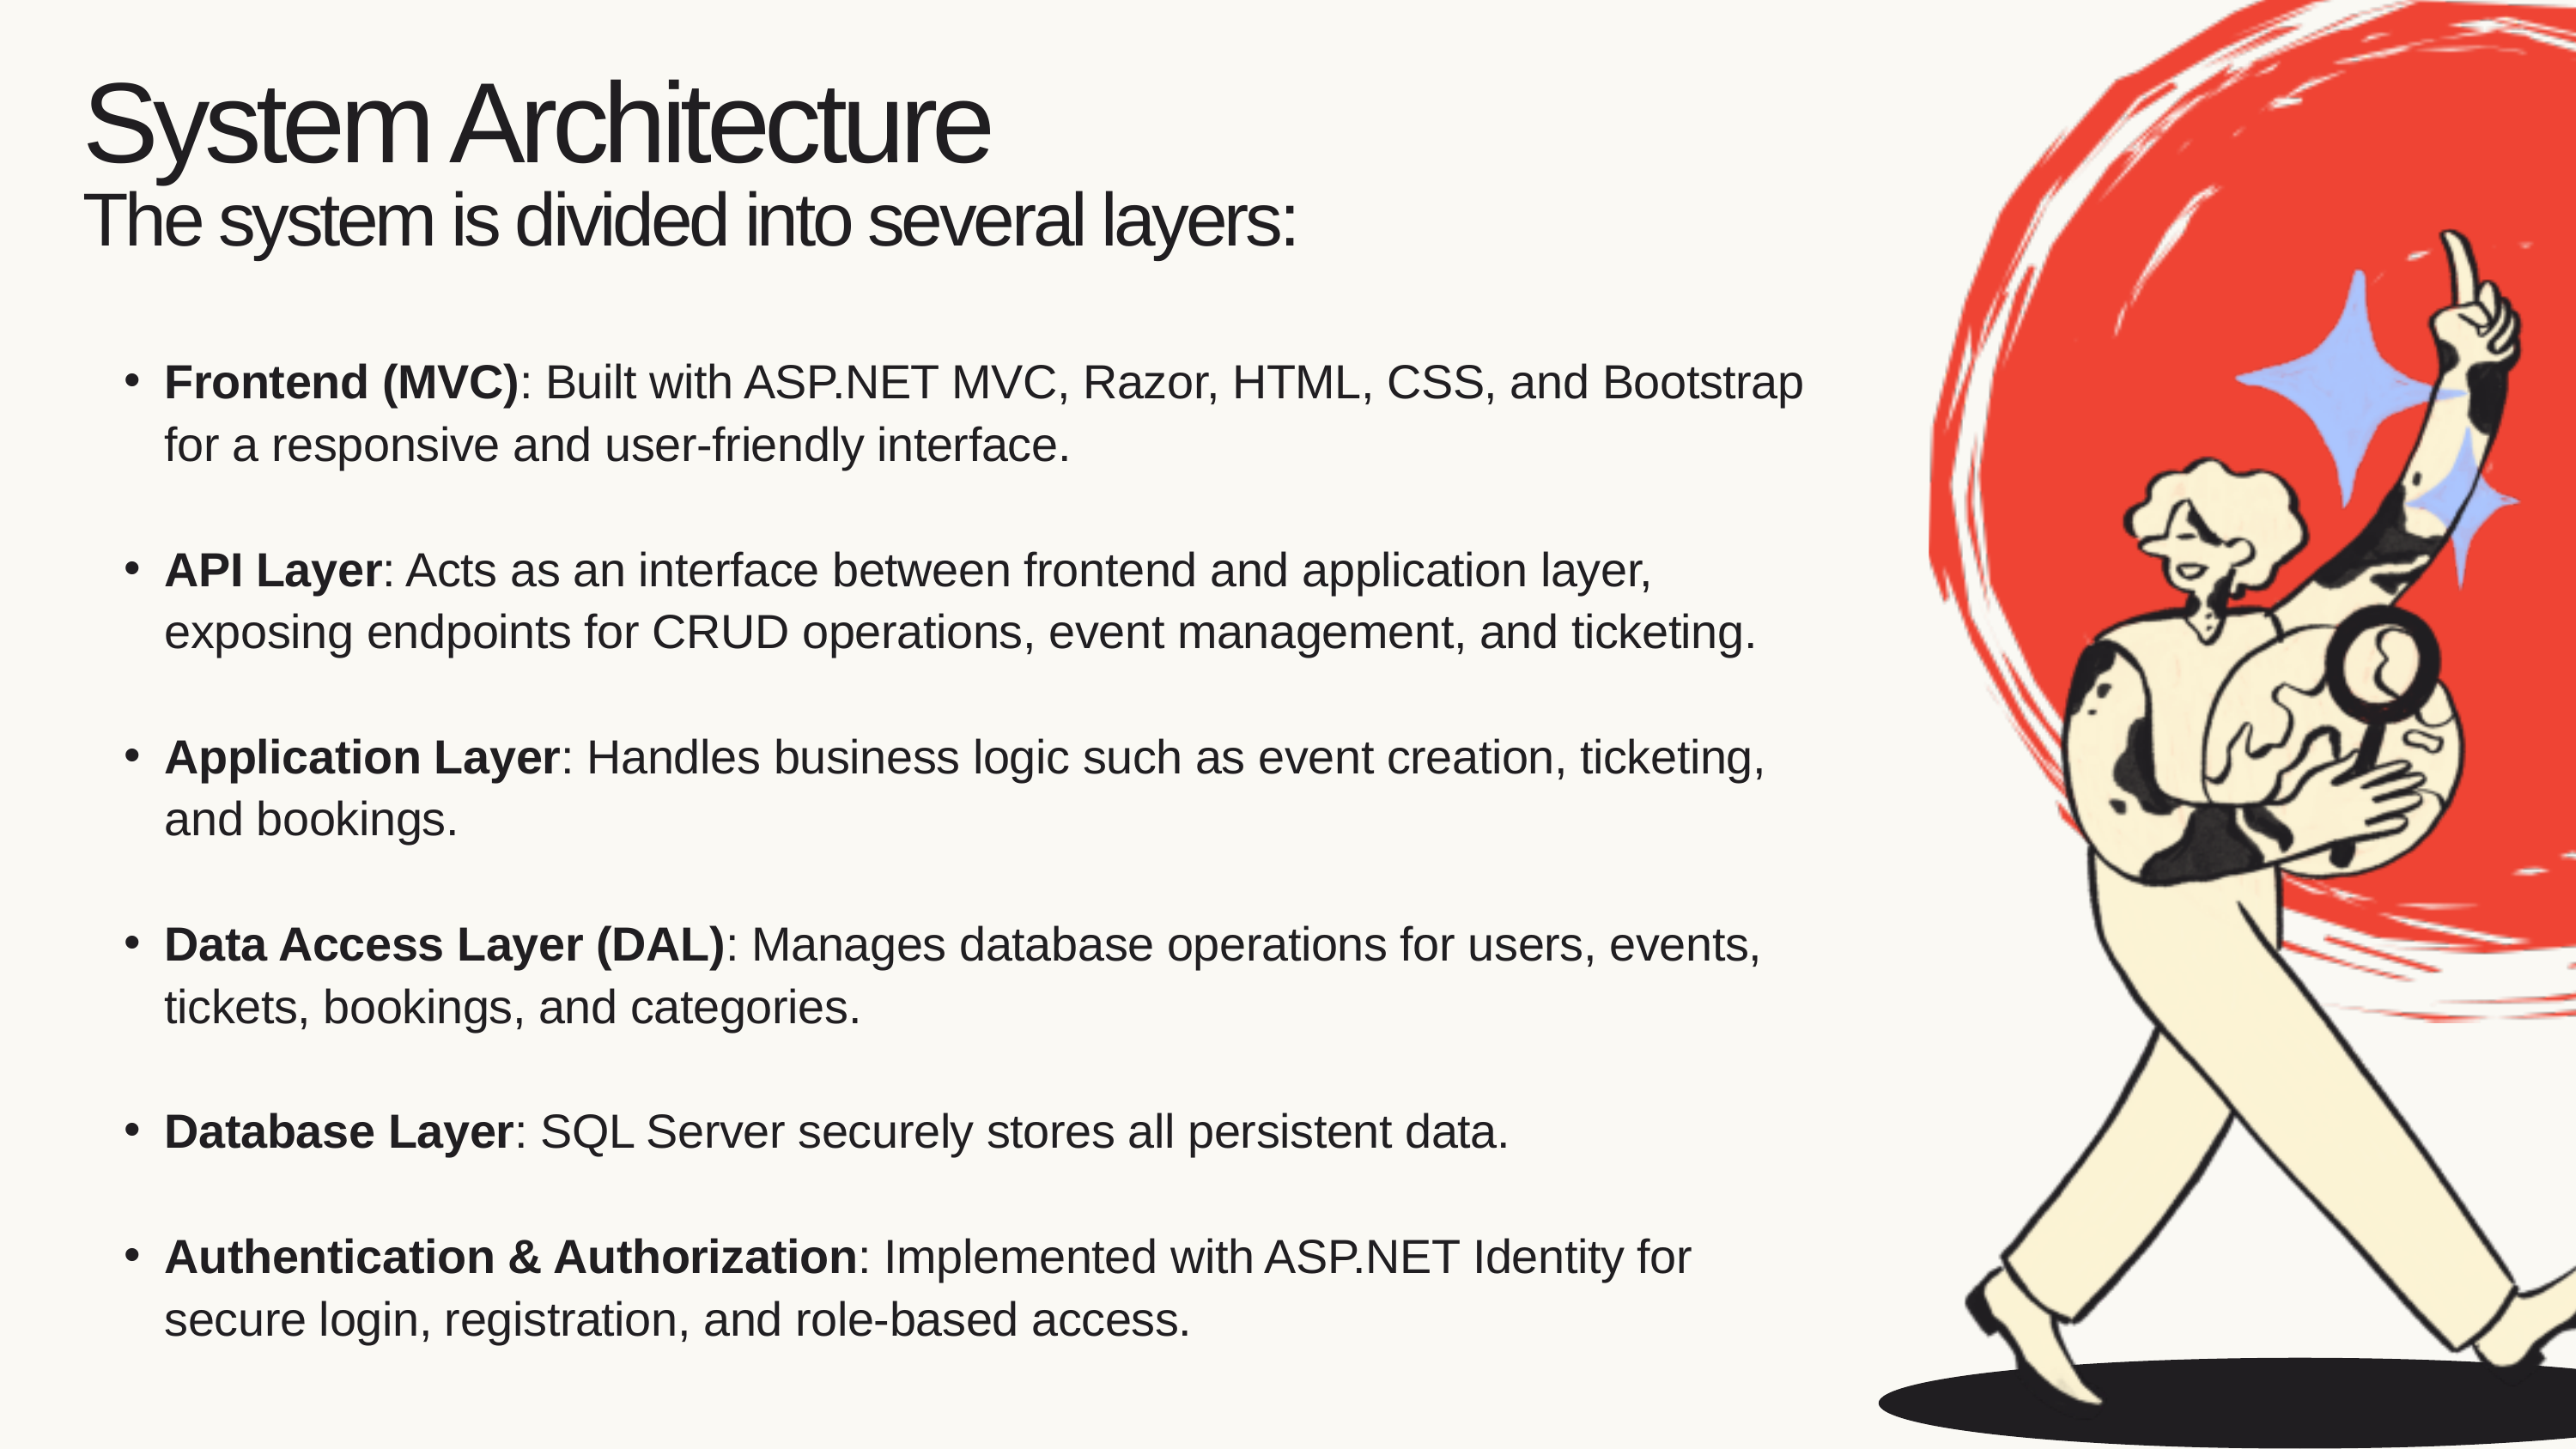

System Architecture
The system is divided into several layers:
Frontend (MVC): Built with ASP.NET MVC, Razor, HTML, CSS, and Bootstrap for a responsive and user-friendly interface.

API Layer: Acts as an interface between frontend and application layer, exposing endpoints for CRUD operations, event management, and ticketing.

Application Layer: Handles business logic such as event creation, ticketing, and bookings.

Data Access Layer (DAL): Manages database operations for users, events, tickets, bookings, and categories.

Database Layer: SQL Server securely stores all persistent data.

Authentication & Authorization: Implemented with ASP.NET Identity for secure login, registration, and role-based access.